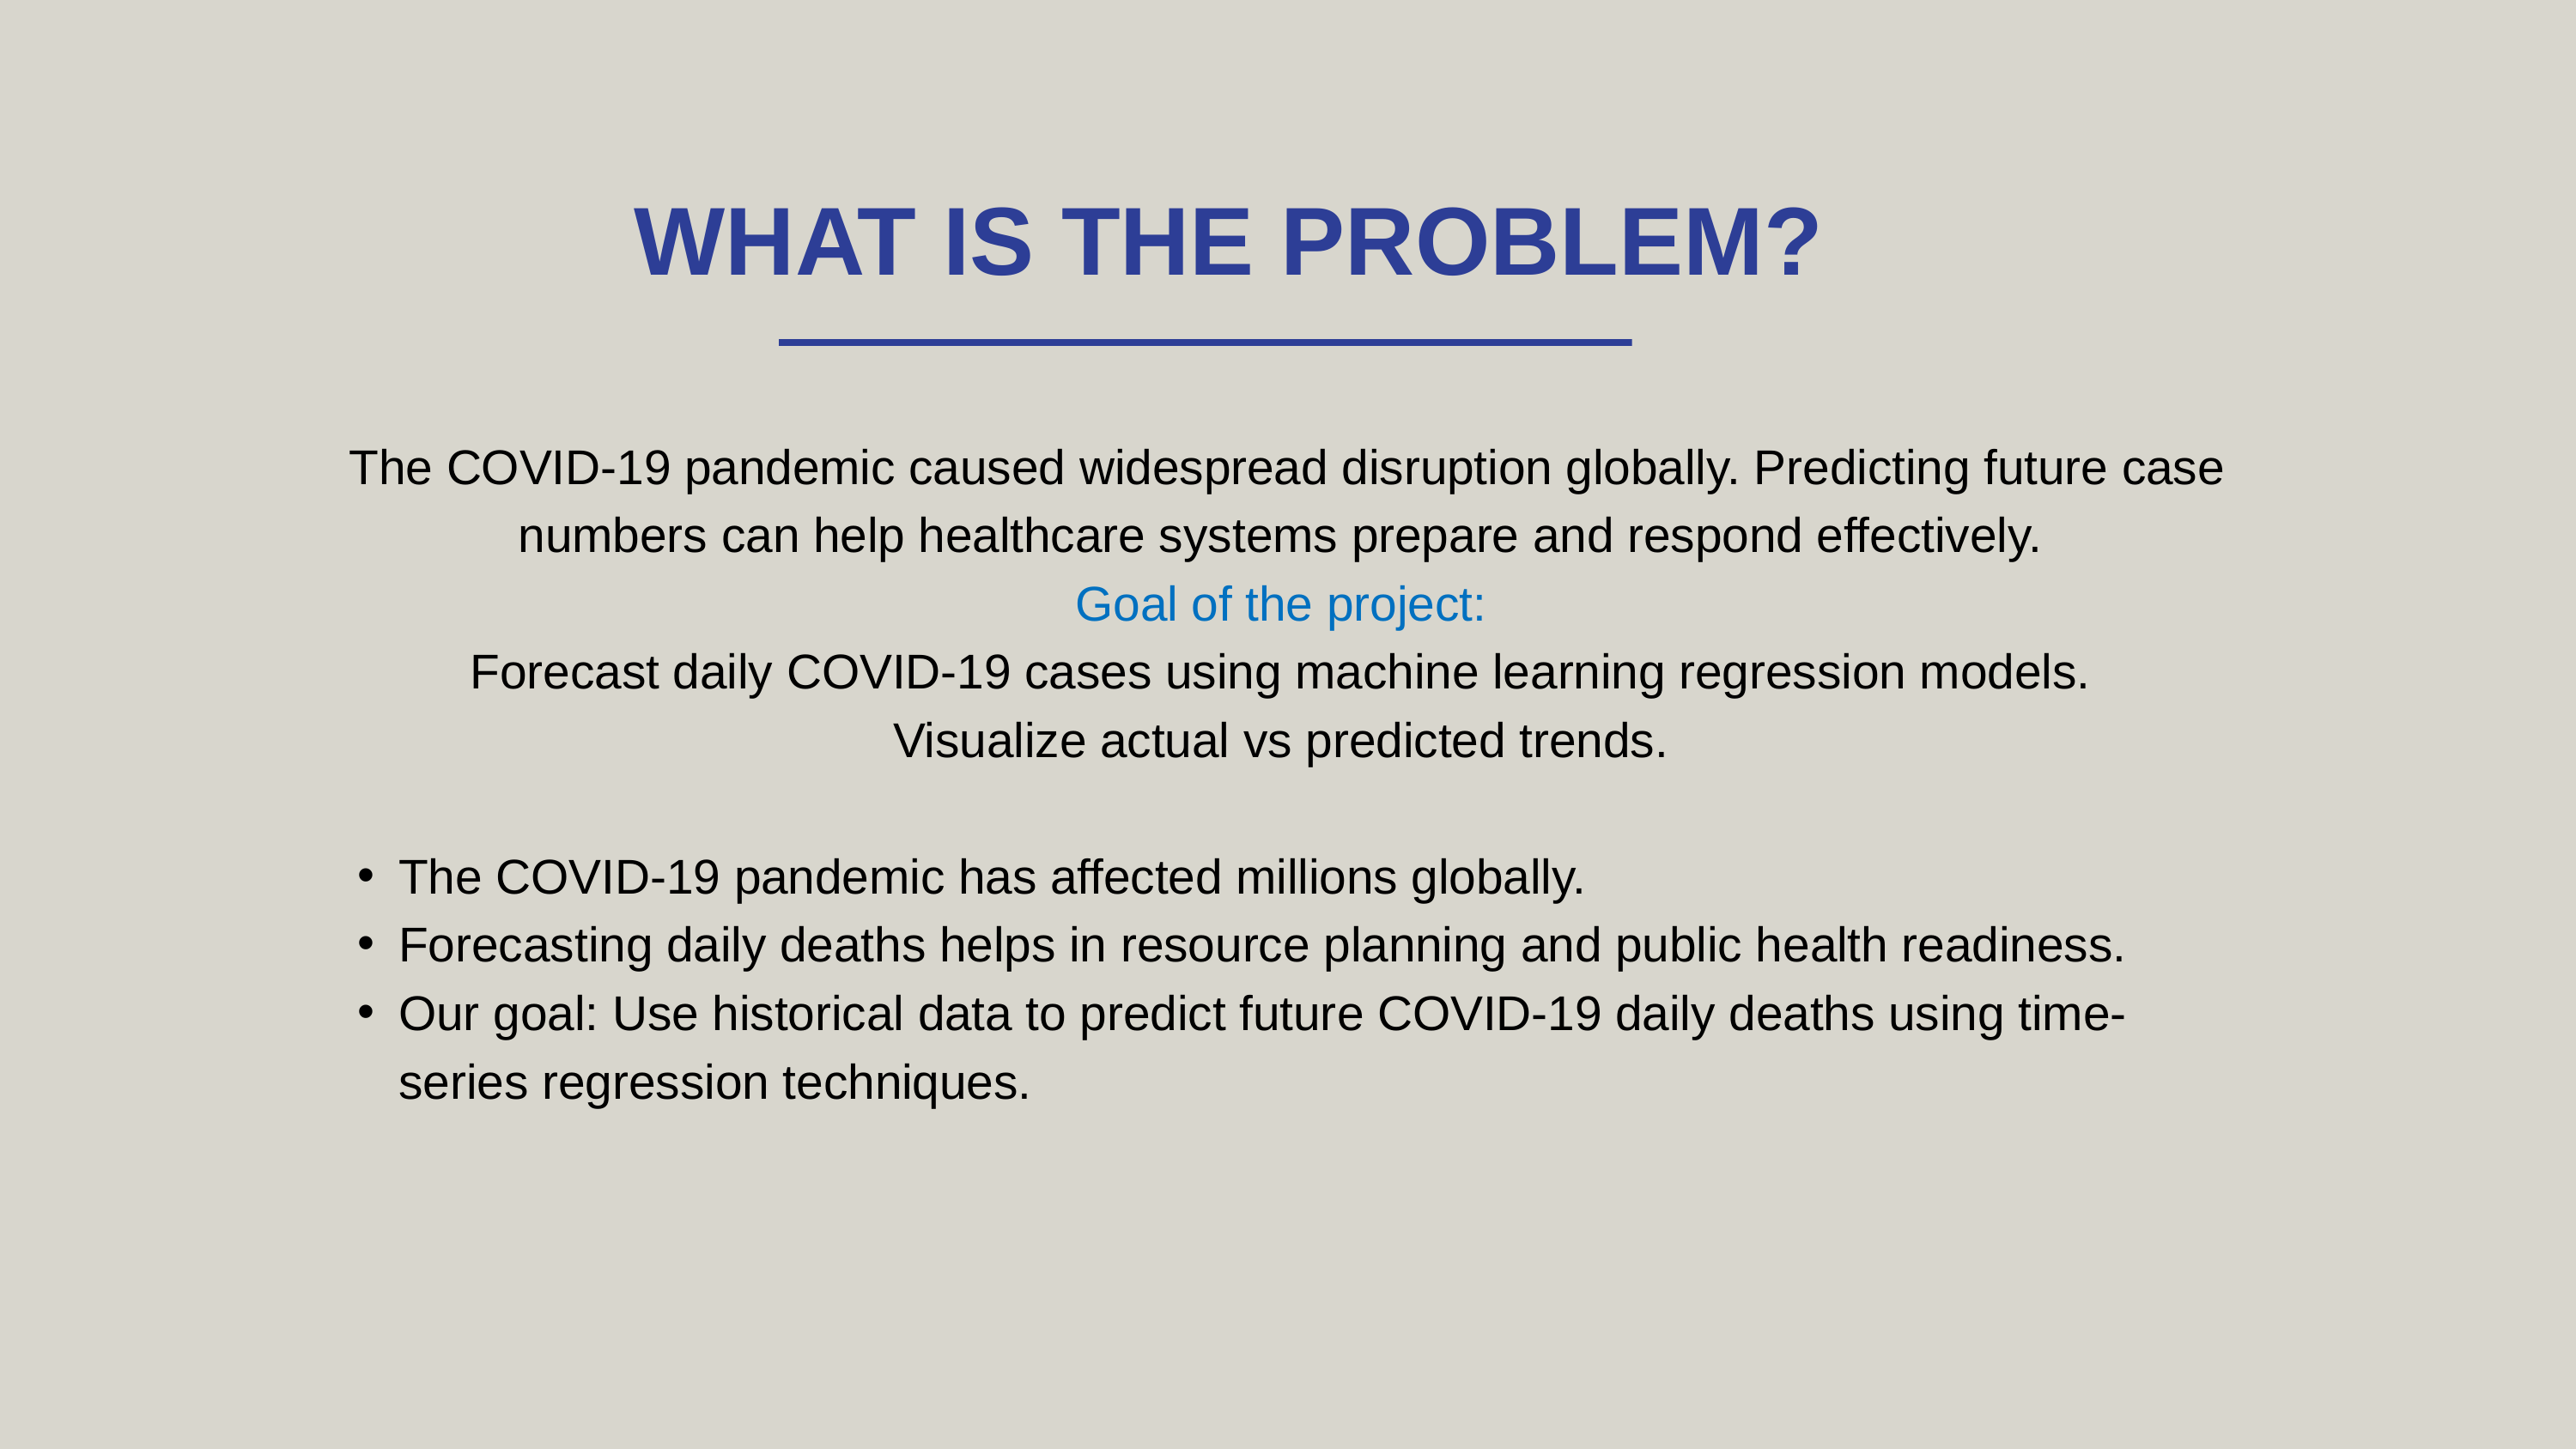

WHAT IS THE PROBLEM?

 The COVID-19 pandemic caused widespread disruption globally. Predicting future case numbers can help healthcare systems prepare and respond effectively.
Goal of the project:
Forecast daily COVID-19 cases using machine learning regression models.
Visualize actual vs predicted trends.

The COVID-19 pandemic has affected millions globally.
Forecasting daily deaths helps in resource planning and public health readiness.
Our goal: Use historical data to predict future COVID-19 daily deaths using time-series regression techniques.